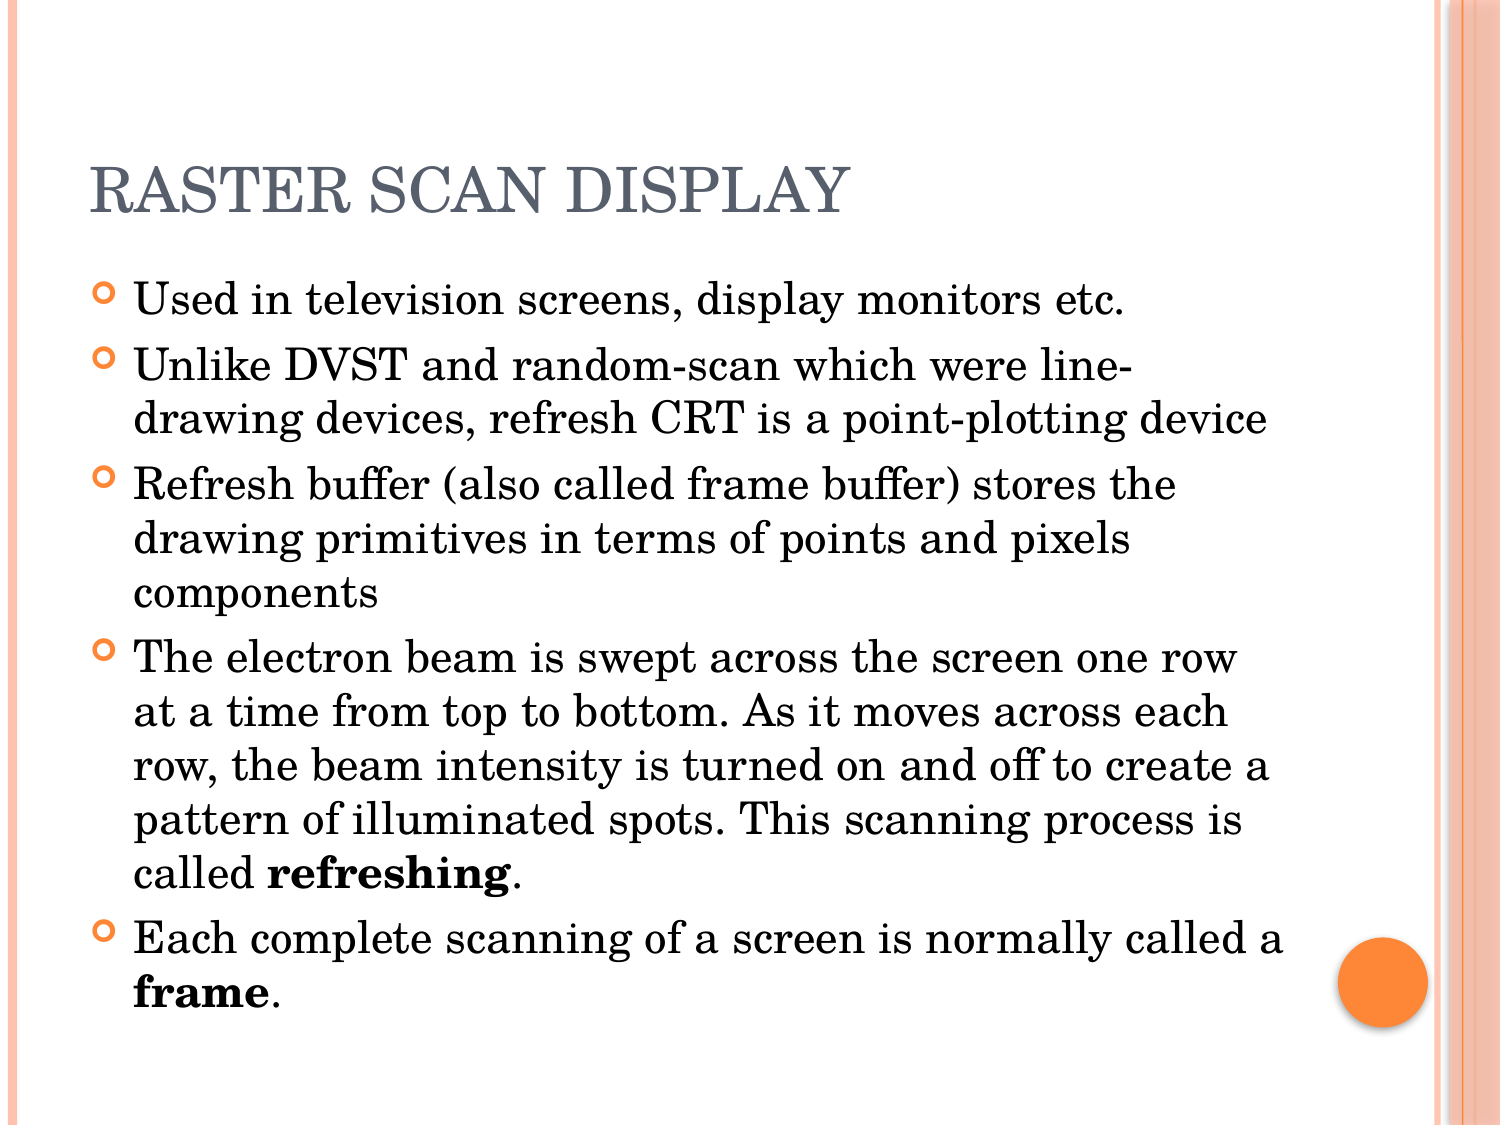

# Raster Scan Display
Used in television screens, display monitors etc.
Unlike DVST and random-scan which were line-drawing devices, refresh CRT is a point-plotting device
Refresh buffer (also called frame buffer) stores the drawing primitives in terms of points and pixels components
The electron beam is swept across the screen one row at a time from top to bottom. As it moves across each row, the beam intensity is turned on and off to create a pattern of illuminated spots. This scanning process is called refreshing.
Each complete scanning of a screen is normally called a frame.